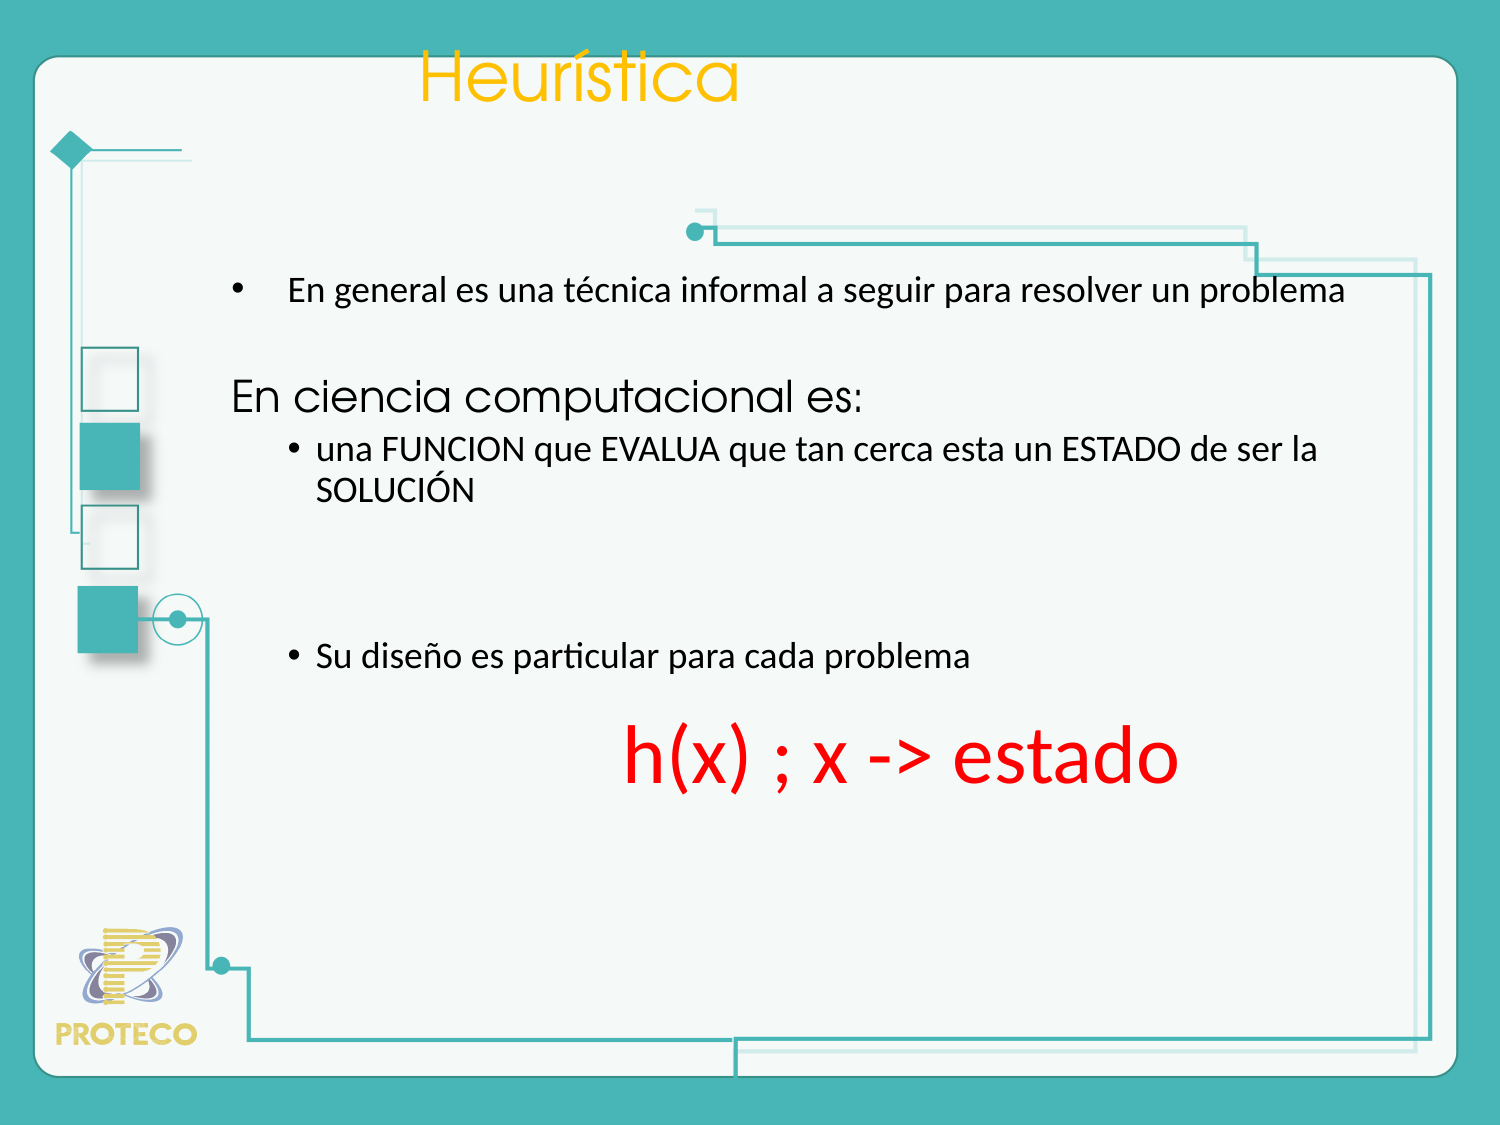

# Heurística
En general es una técnica informal a seguir para resolver un problema

En ciencia computacional es:
una FUNCION que EVALUA que tan cerca esta un ESTADO de ser la SOLUCIÓN

Su diseño es particular para cada problema
h(x) ; x -> estado